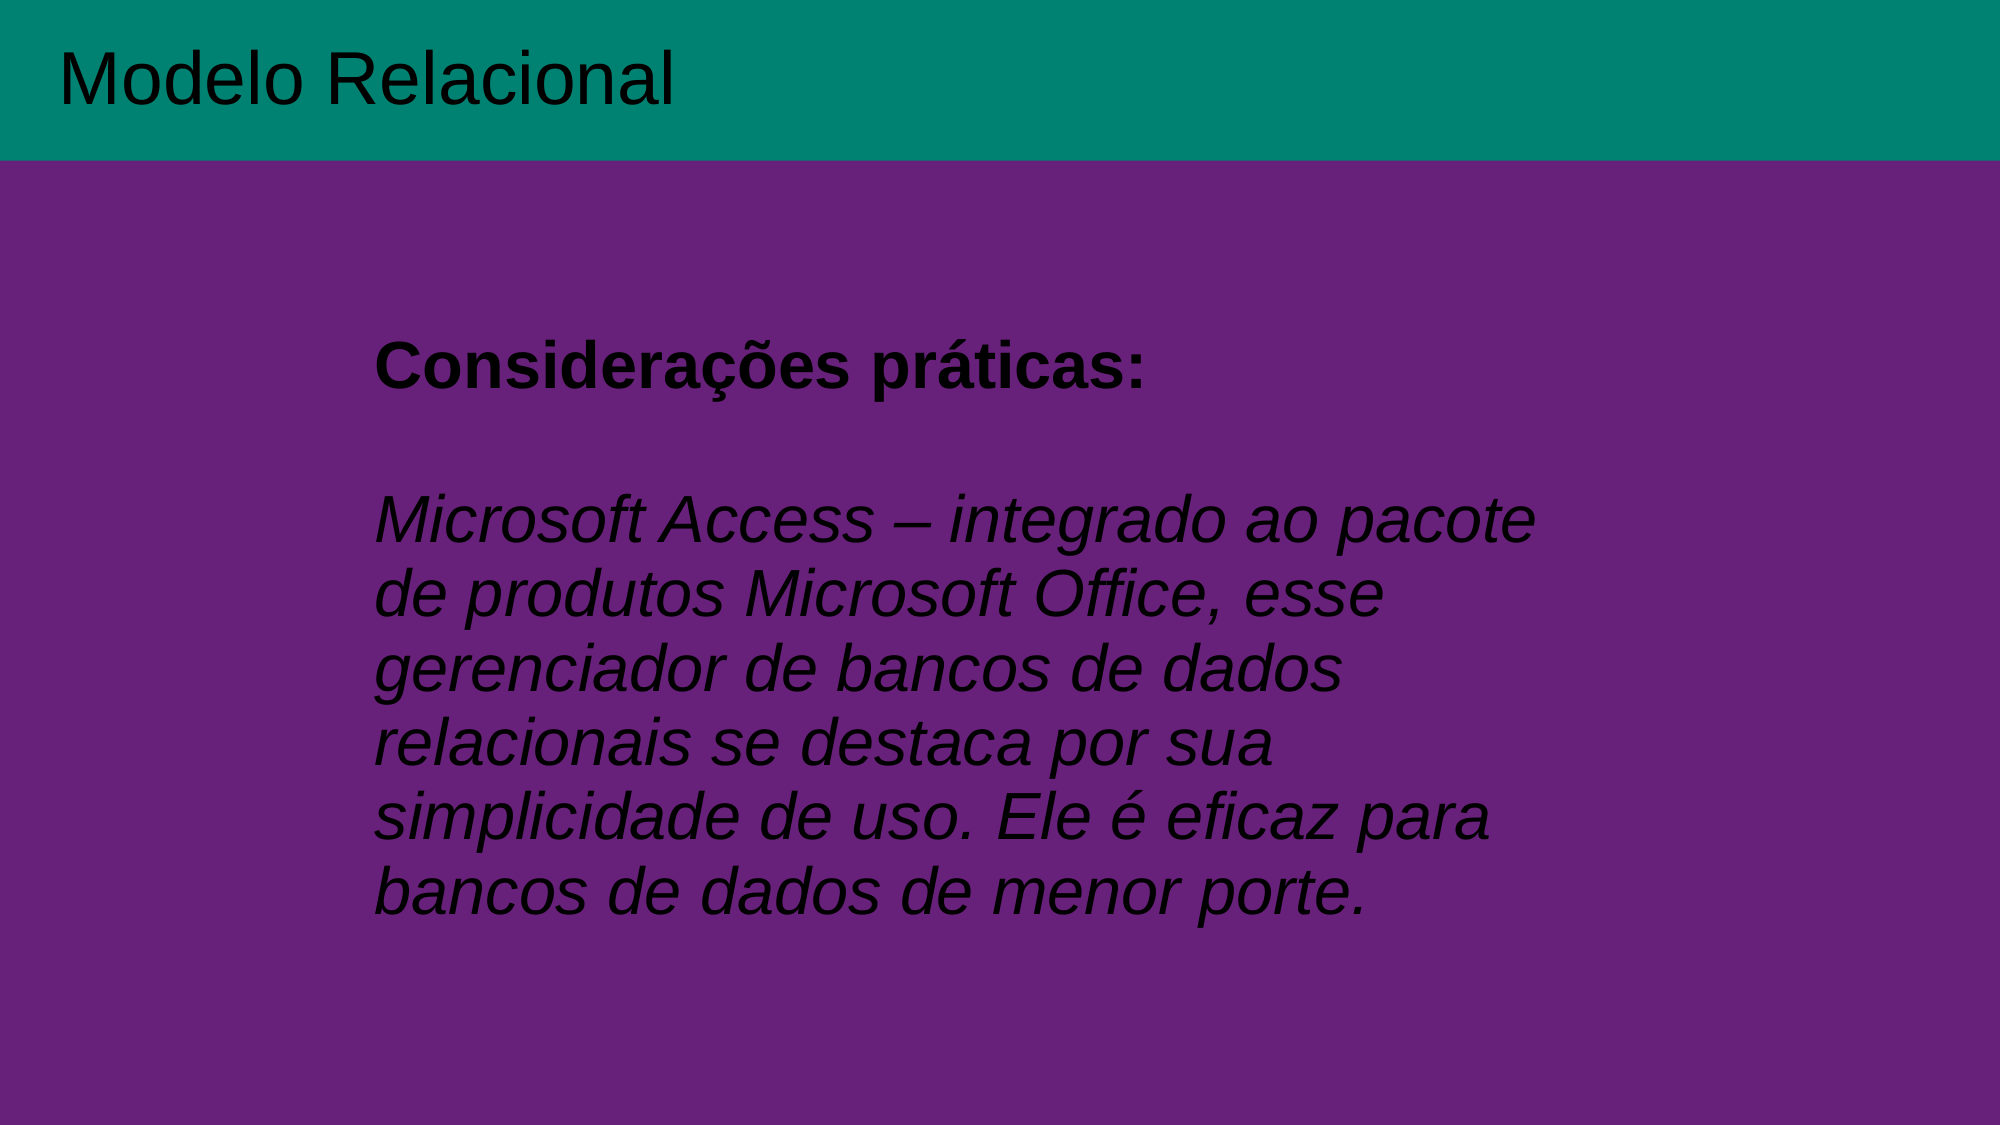

Modelo Relacional
Considerações práticas:
Microsoft Access – integrado ao pacote de produtos Microsoft Office, esse gerenciador de bancos de dados relacionais se destaca por sua simplicidade de uso. Ele é eficaz para bancos de dados de menor porte.